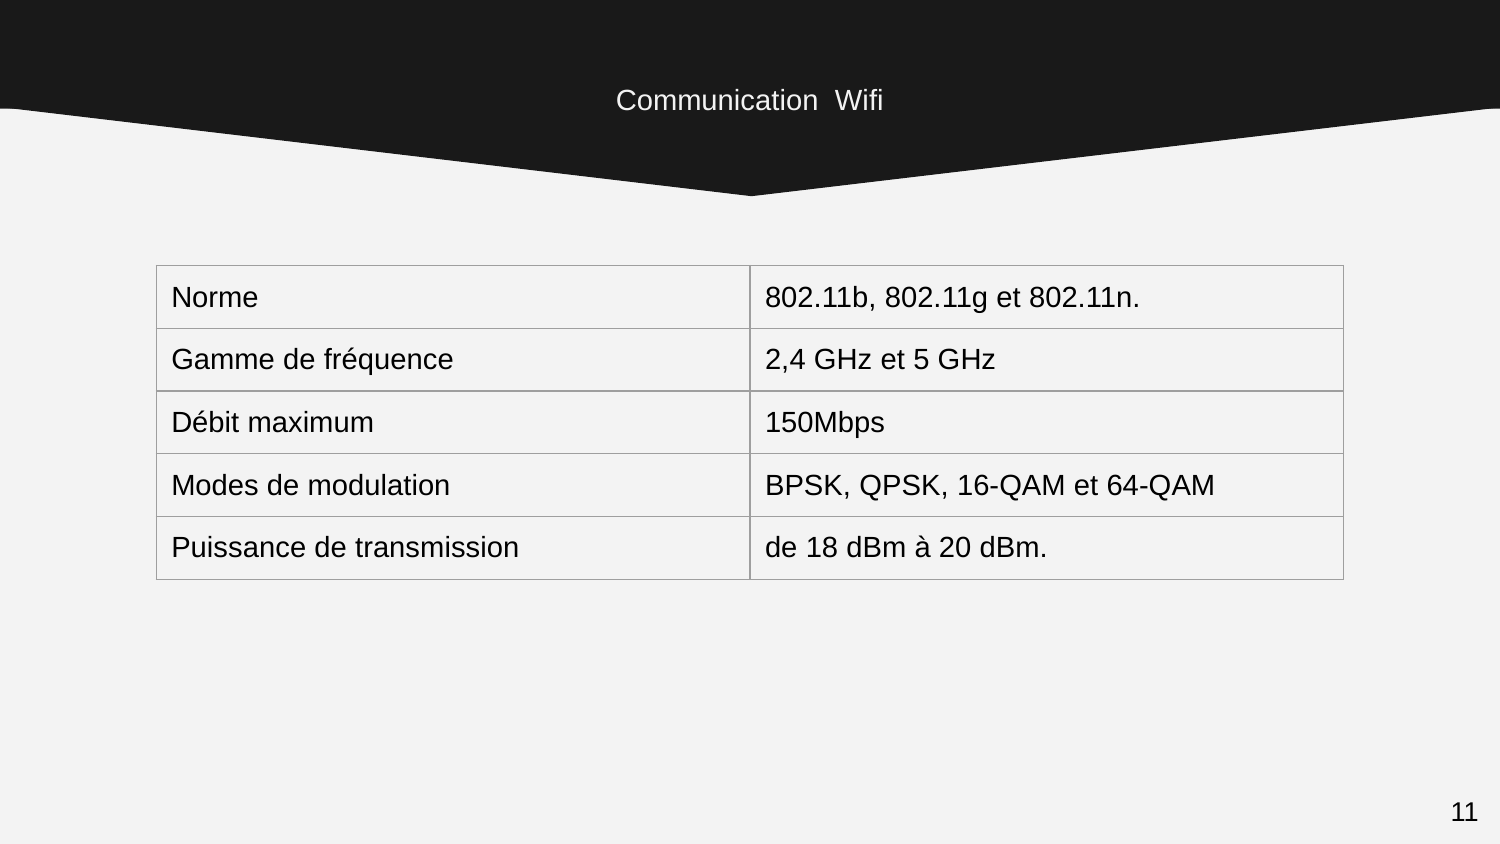

# Communication  Wifi
| Norme | 802.11b, 802.11g et 802.11n. |
| --- | --- |
| Gamme de fréquence | 2,4 GHz et 5 GHz |
| Débit maximum | 150Mbps |
| Modes de modulation | BPSK, QPSK, 16-QAM et 64-QAM |
| Puissance de transmission | de 18 dBm à 20 dBm. |
11